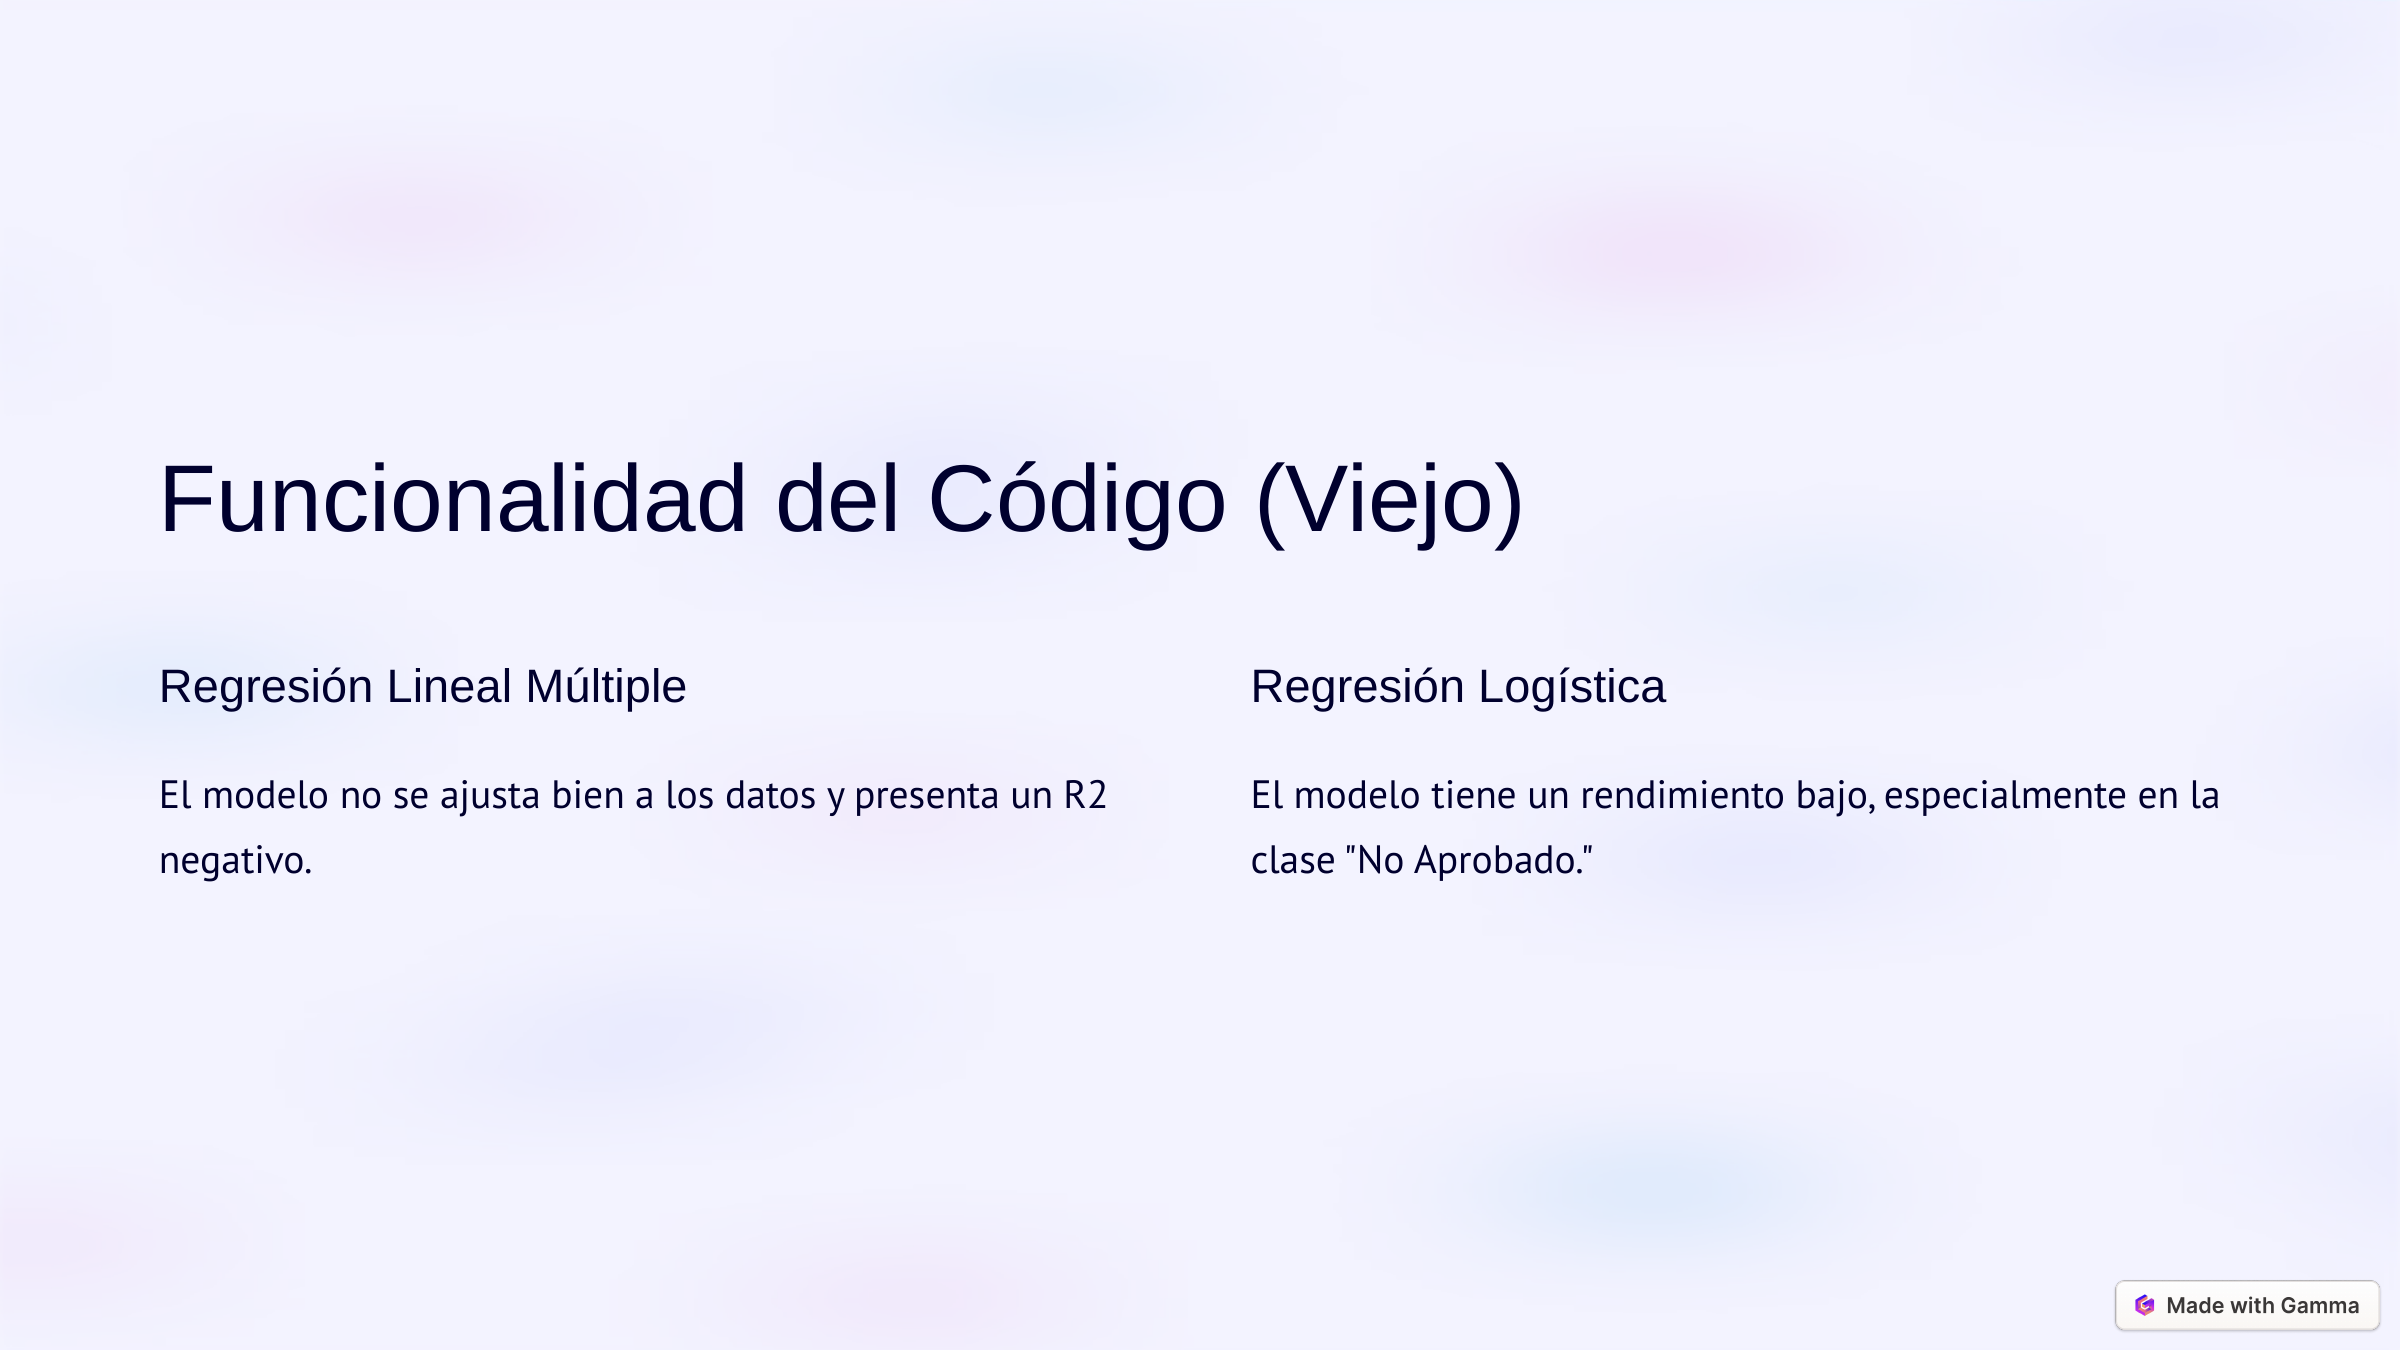

Funcionalidad del Código (Viejo)
Regresión Lineal Múltiple
Regresión Logística
El modelo no se ajusta bien a los datos y presenta un R2 negativo.
El modelo tiene un rendimiento bajo, especialmente en la clase "No Aprobado."